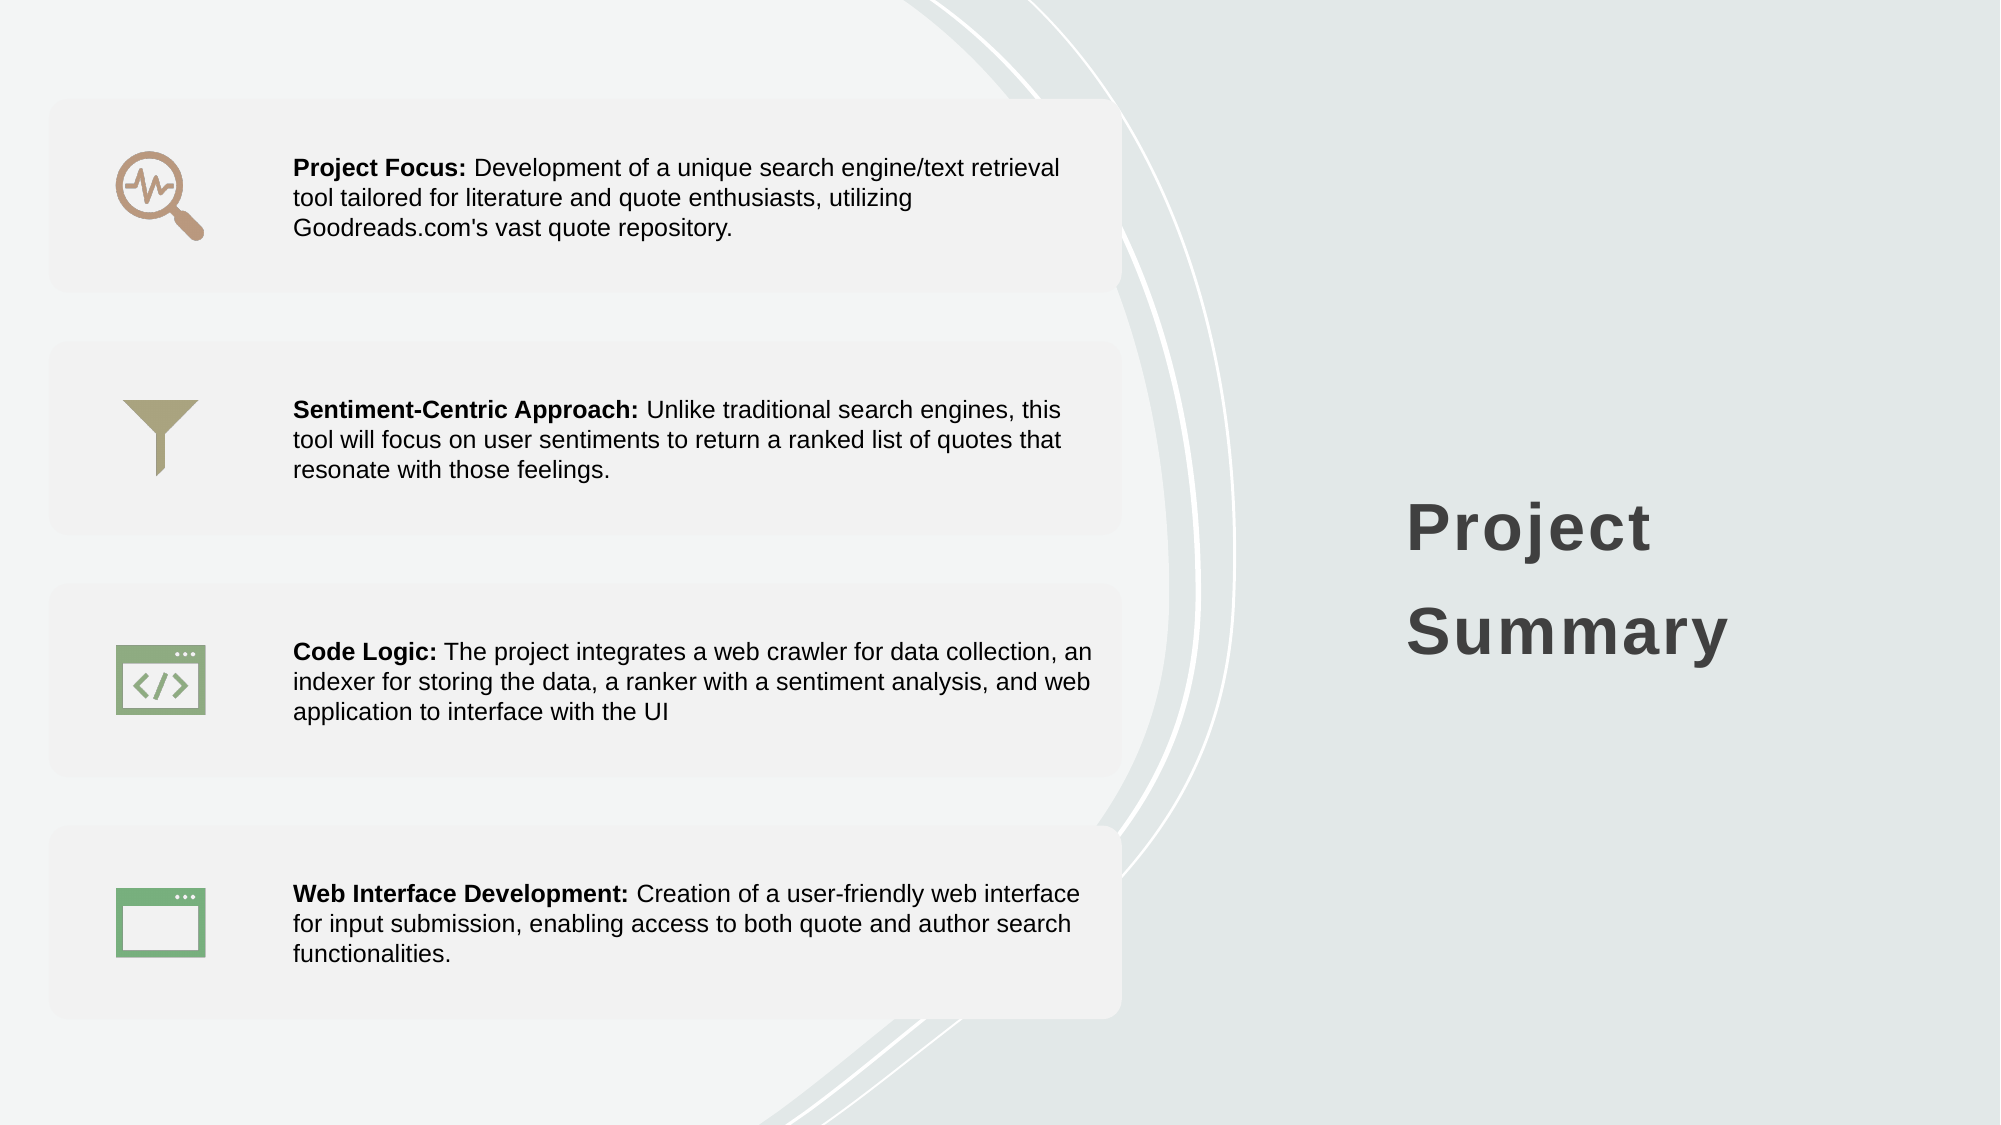

Project Focus: Development of a unique search engine/text retrieval tool tailored for literature and quote enthusiasts, utilizing Goodreads.com's vast quote repository.
Sentiment-Centric Approach: Unlike traditional search engines, this tool will focus on user sentiments to return a ranked list of quotes that resonate with those feelings.
Code Logic: The project integrates a web crawler for data collection, an indexer for storing the data, a ranker with a sentiment analysis, and web application to interface with the UI
Web Interface Development: Creation of a user-friendly web interface for input submission, enabling access to both quote and author search functionalities.
# Project Summary